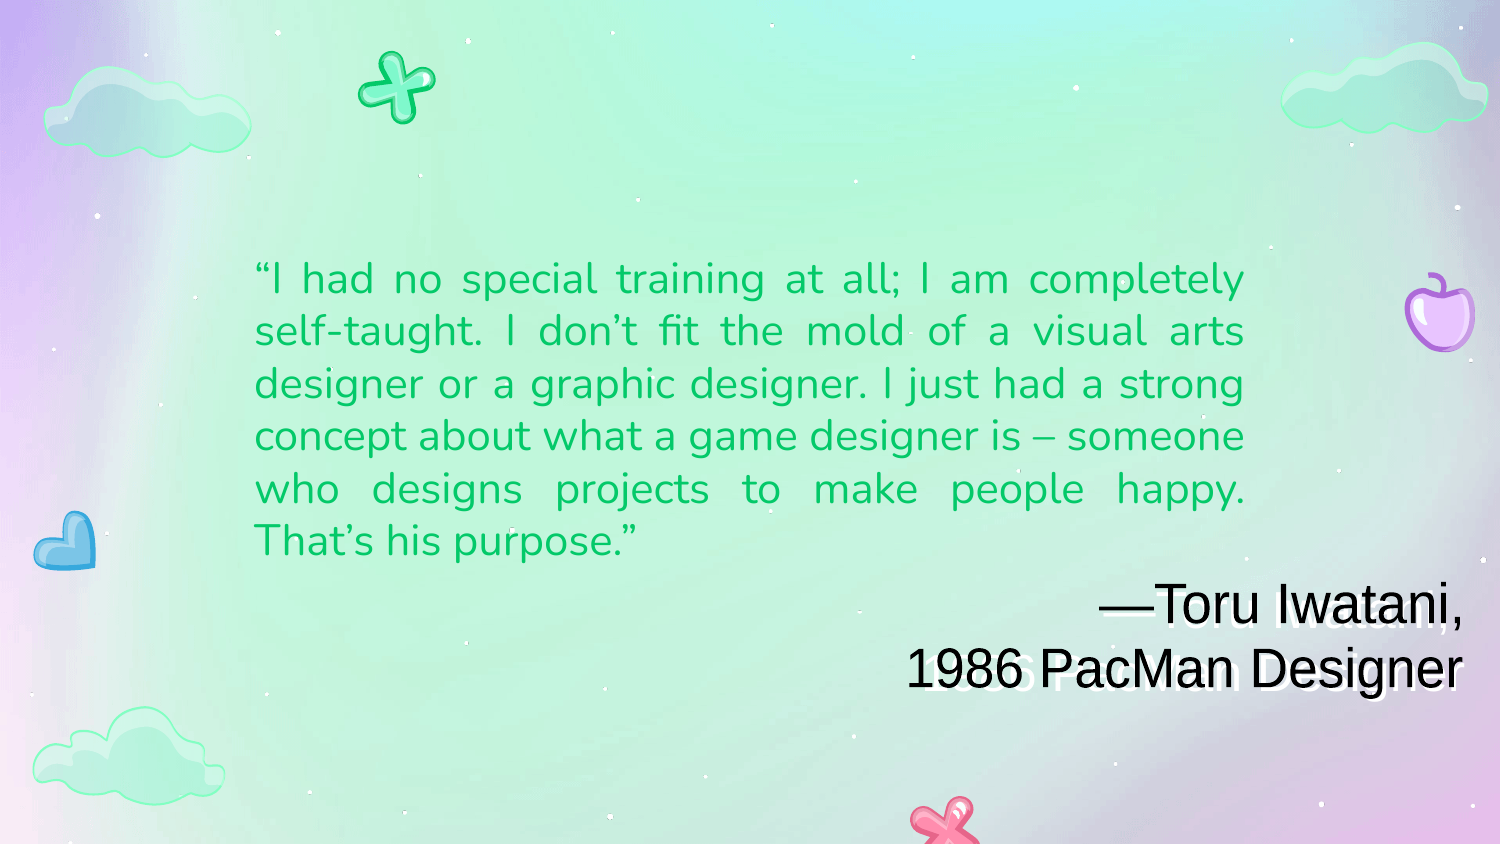

“I had no special training at all; I am completely self-taught. I don’t fit the mold of a visual arts designer or a graphic designer. I just had a strong concept about what a game designer is – someone who designs projects to make people happy. That’s his purpose.”

—Toru Iwatani,
# —Toru Iwatani,
1986 PacMan Designer
1986 PacMan Designer